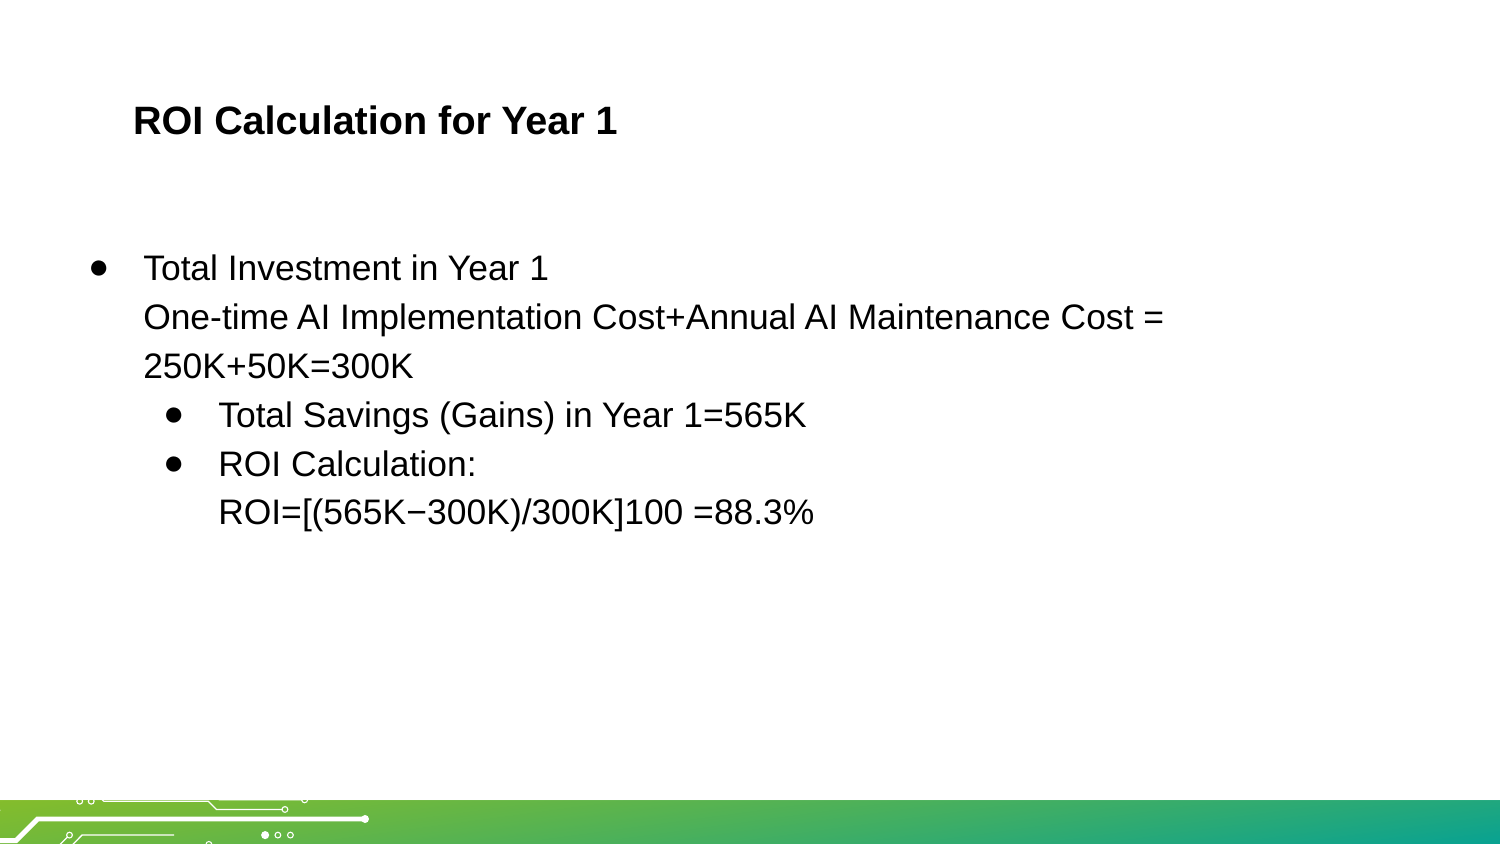

# ROI Calculation for Year 1

Total Investment in Year 1
One-time AI Implementation Cost+Annual AI Maintenance Cost = 250K+50K=300K
Total Savings (Gains) in Year 1=565K
ROI Calculation:
ROI=[(565K−300K)/300K]100 =88.3%